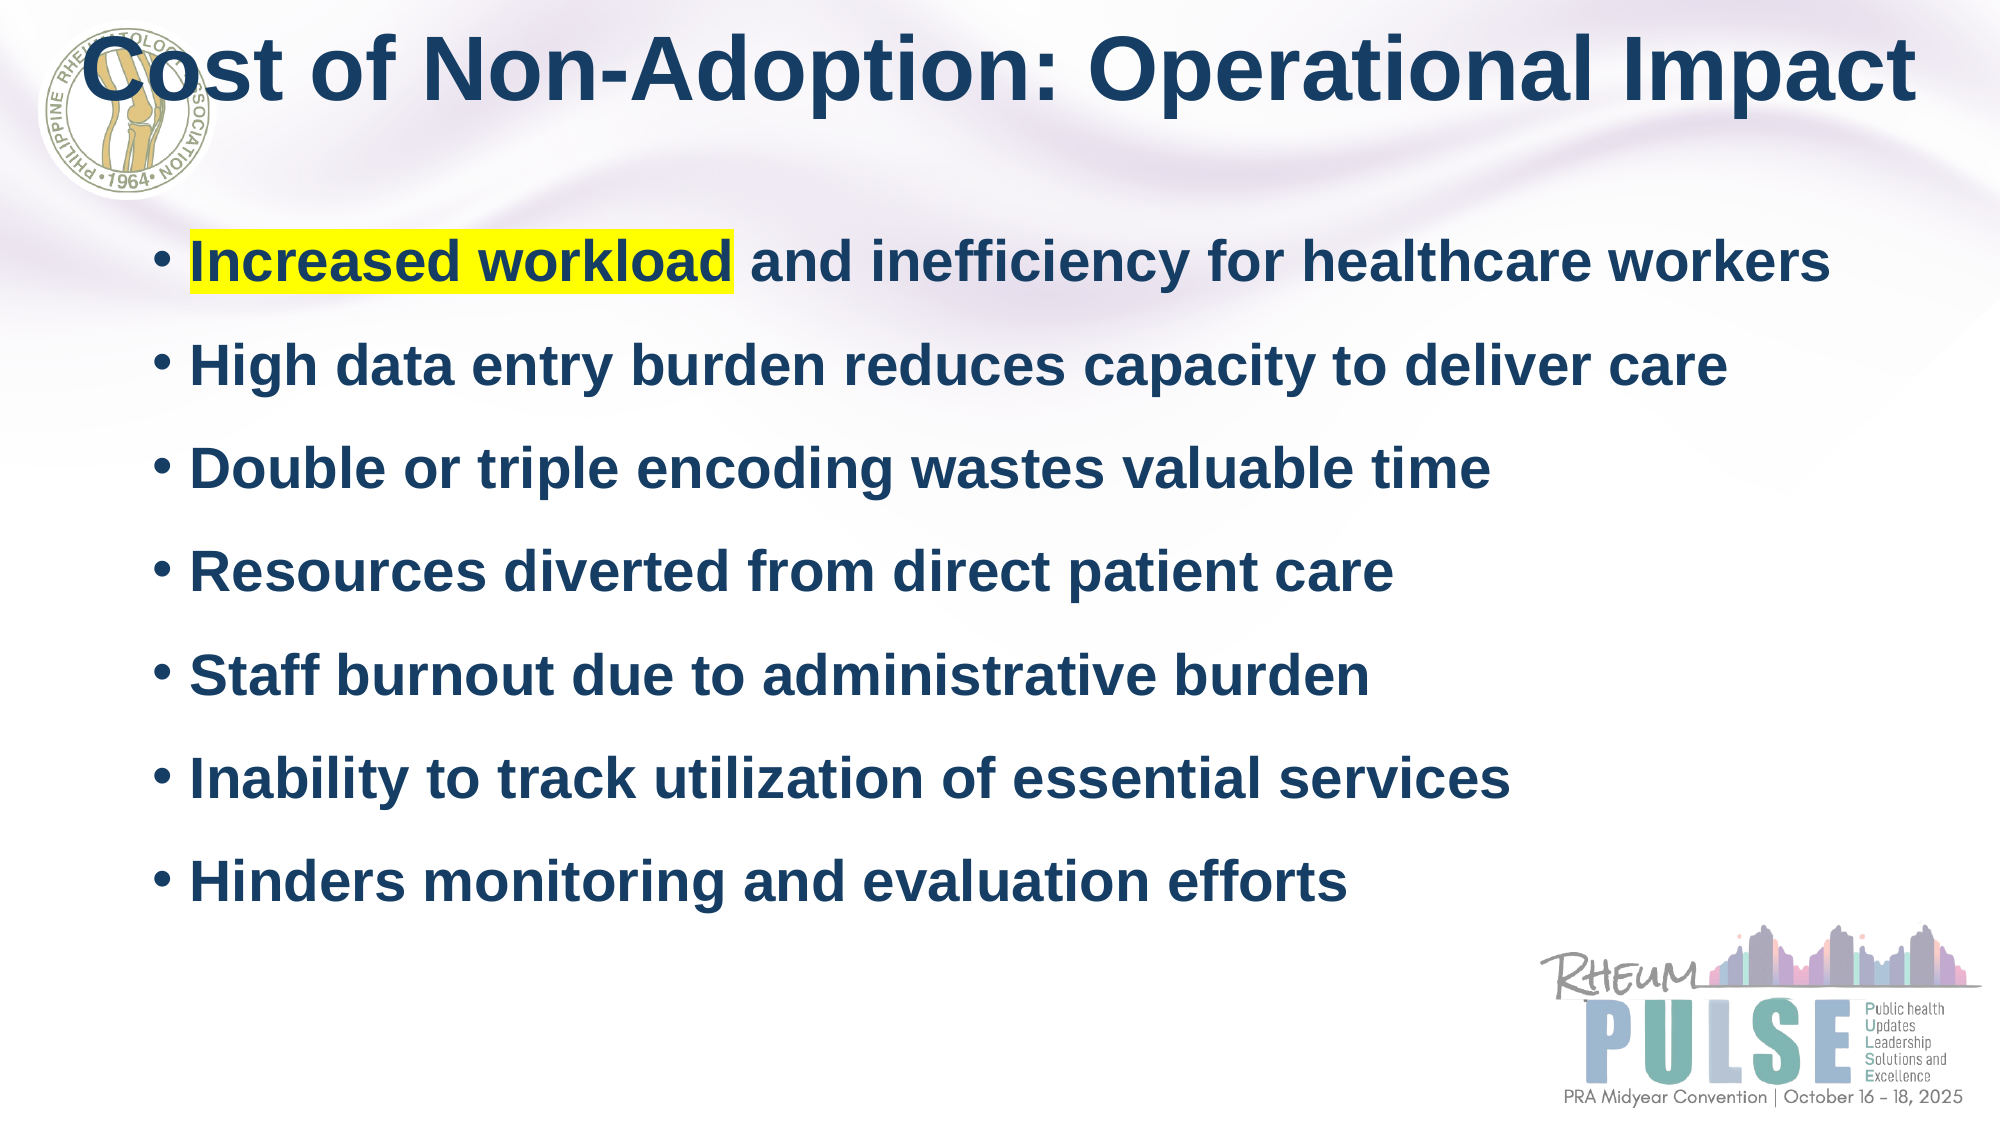

# Cost of Non-Adoption: Operational Impact
Increased workload and inefficiency for healthcare workers
High data entry burden reduces capacity to deliver care
Double or triple encoding wastes valuable time
Resources diverted from direct patient care
Staff burnout due to administrative burden
Inability to track utilization of essential services
Hinders monitoring and evaluation efforts